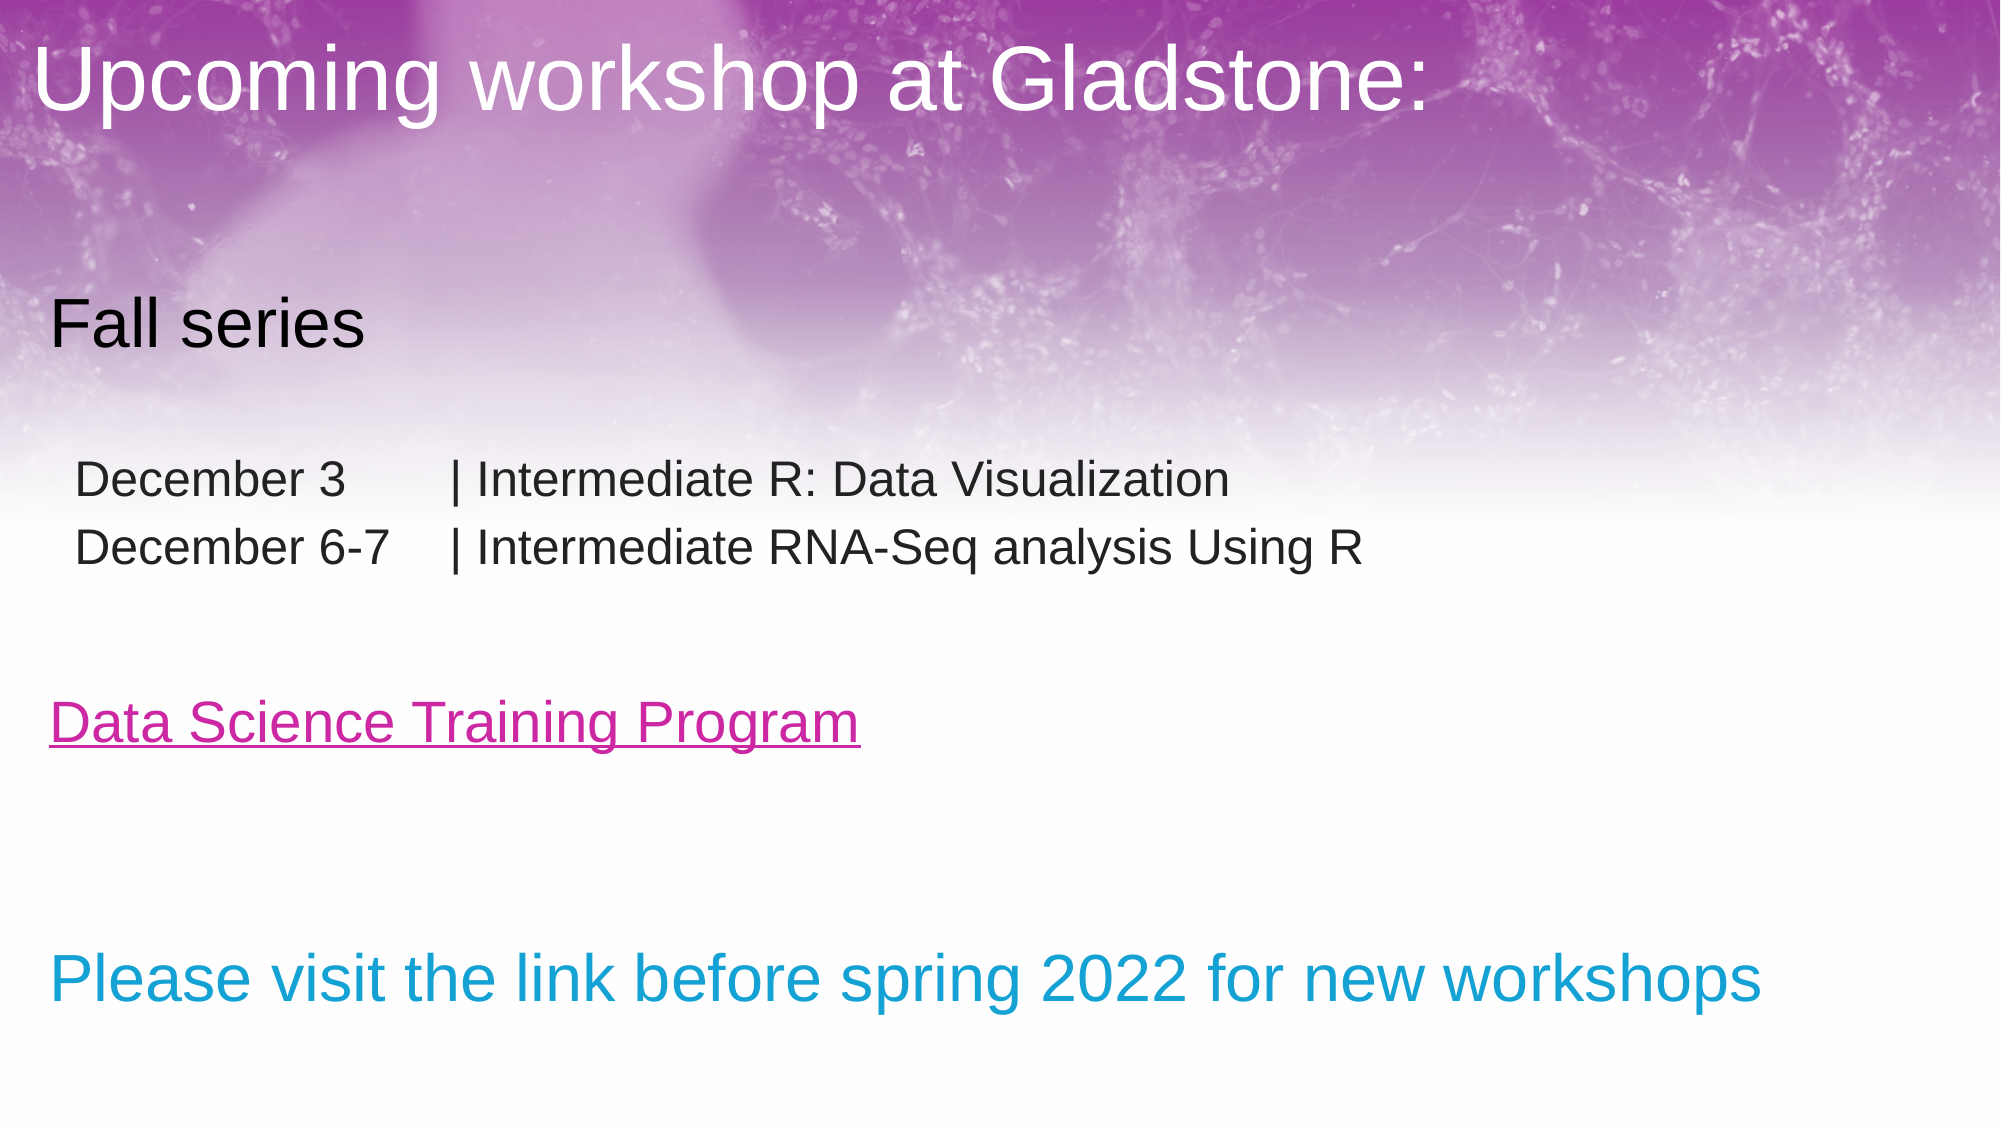

Upcoming workshop at Gladstone:
Fall series

December 3 	| Intermediate R: Data Visualization
December 6-7 	| Intermediate RNA-Seq analysis Using R

Data Science Training Program

Please visit the link before spring 2022 for new workshops